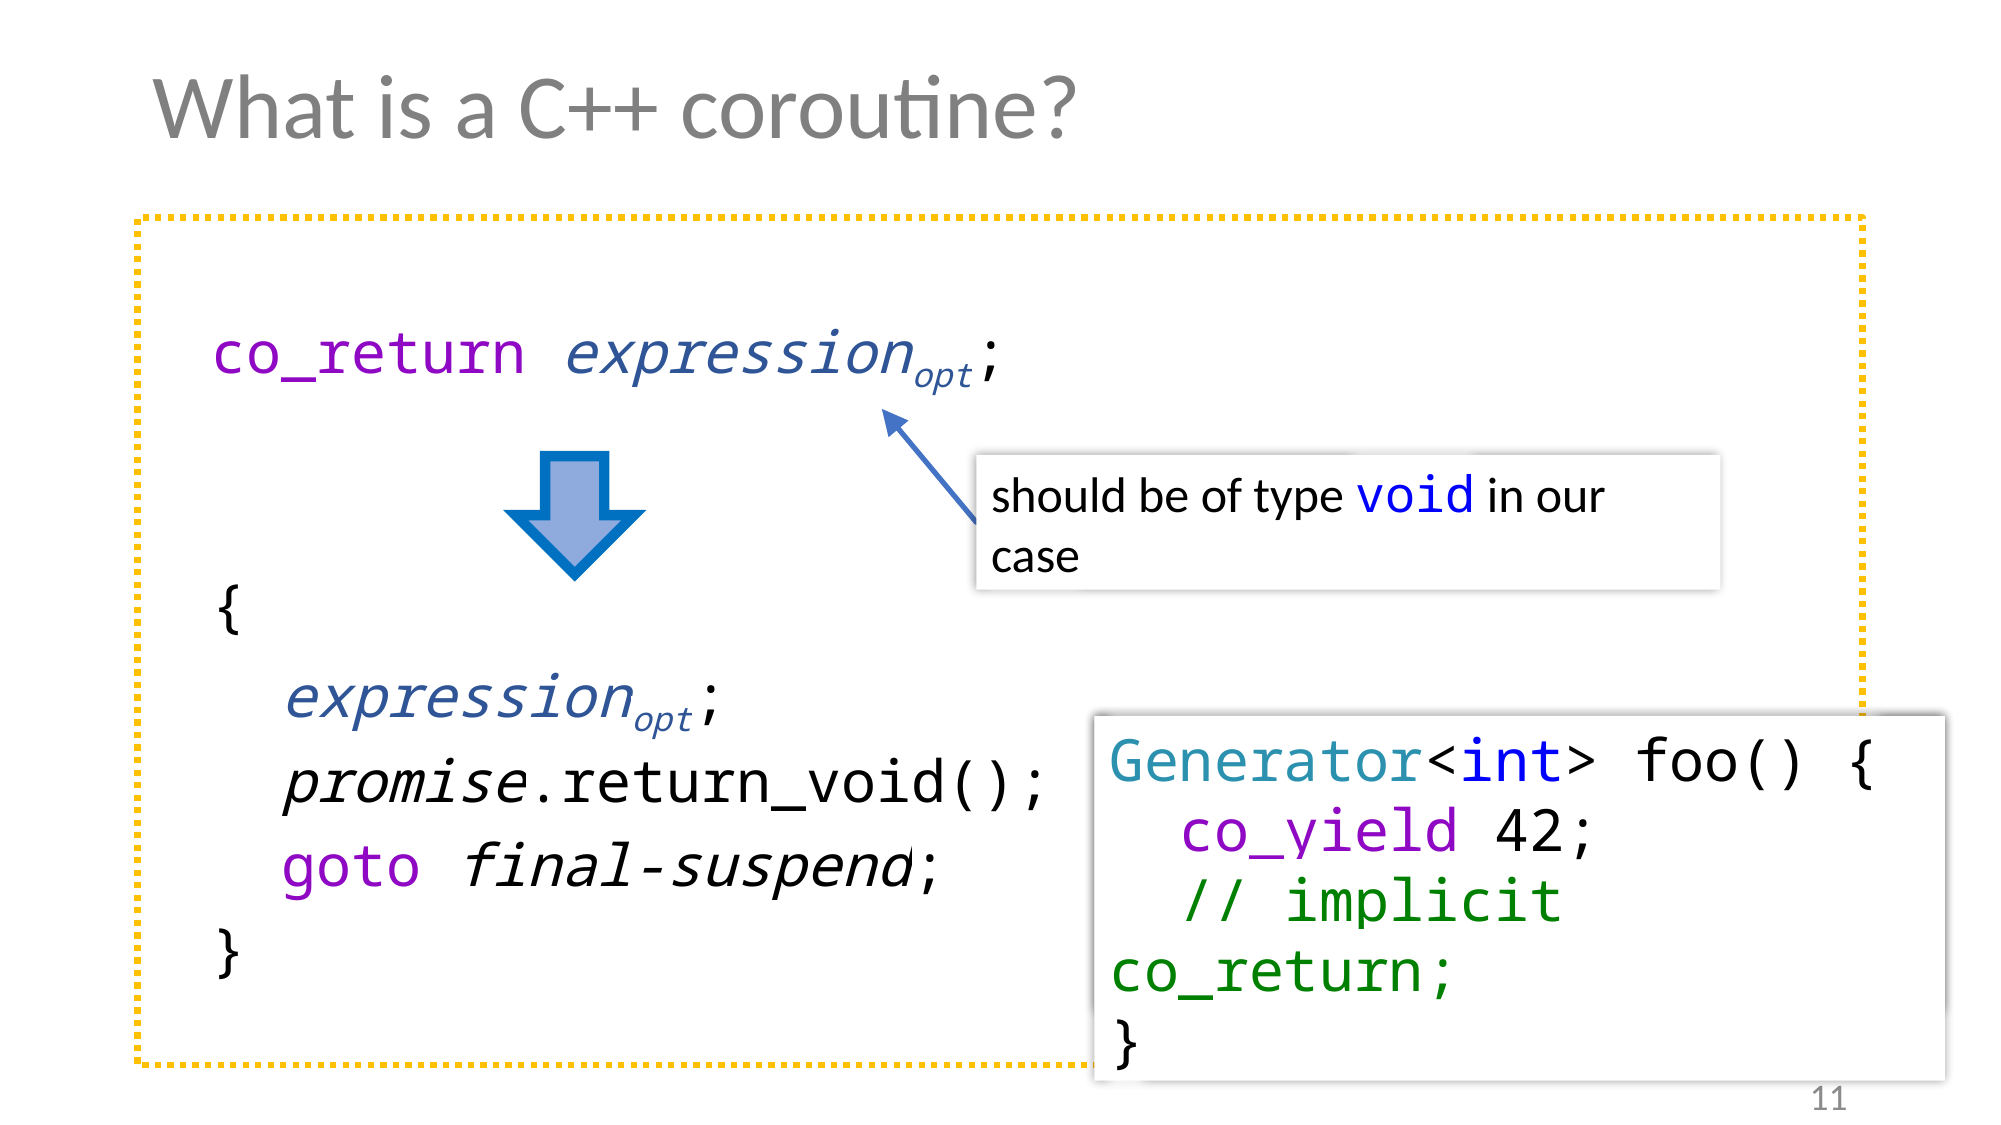

# What is a C++ coroutine?

co_return expressionopt;

{
  expressionopt;
  promise.return_void();
  goto final-suspend;
}
should be of type void in our case

Generator<int> foo() {
  co_yield 42;
  co_return;
}
Generator<int> foo() {
  co_yield 42;
  // implicit co_return;
}
11